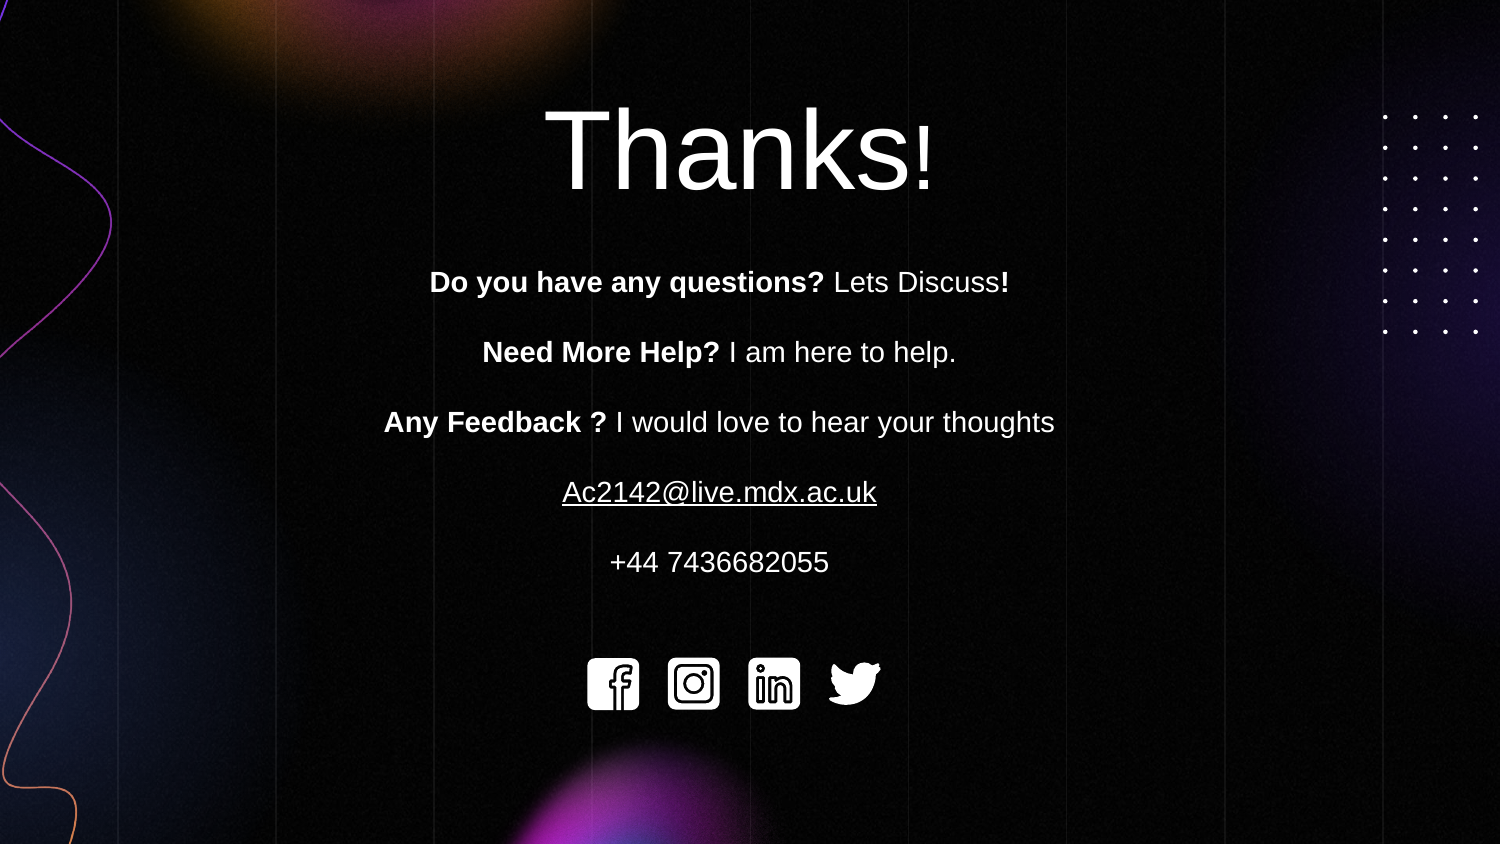

# Thanks!
Do you have any questions? Lets Discuss!

Need More Help? I am here to help.

Any Feedback ? I would love to hear your thoughts

Ac2142@live.mdx.ac.uk

+44 7436682055